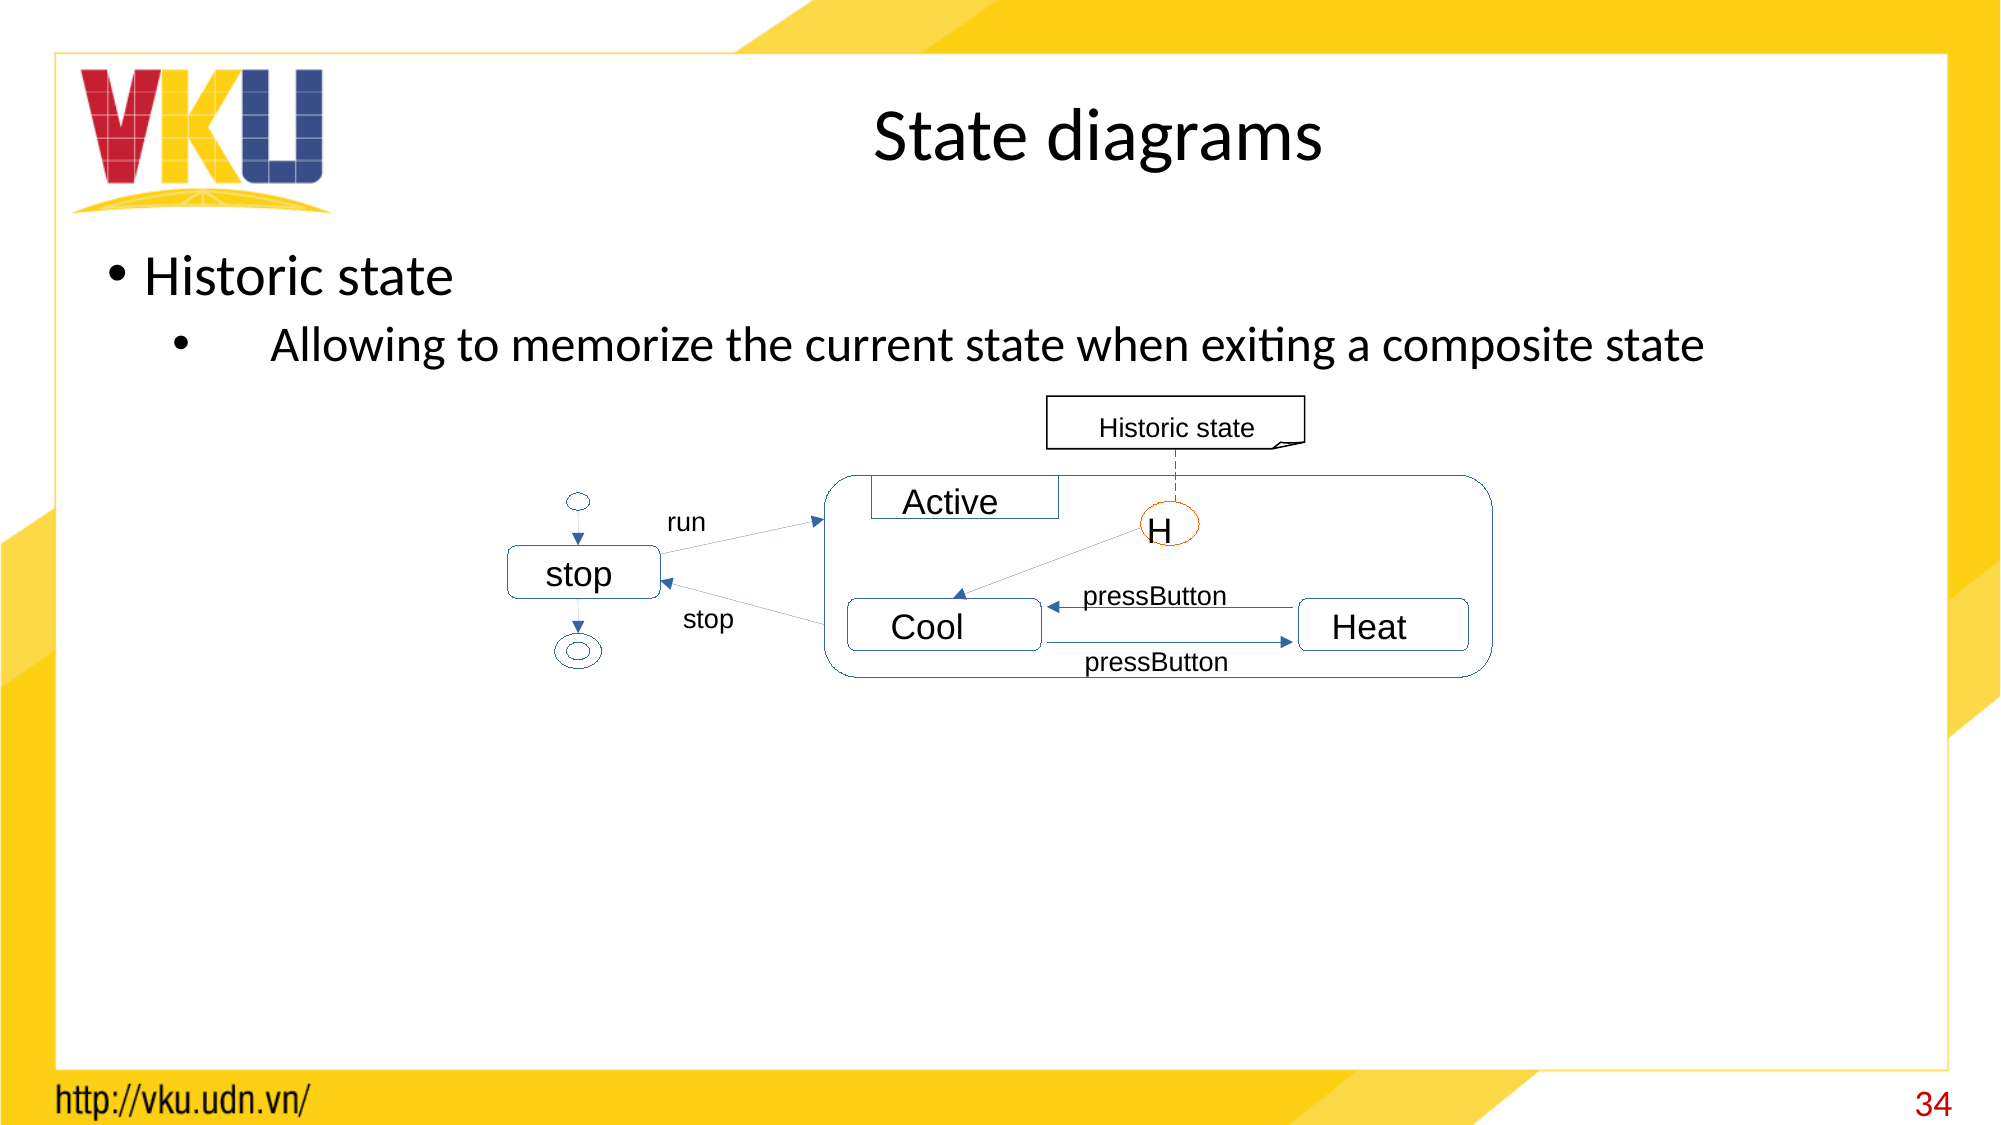

# State diagrams
Historic state
Allowing to memorize the current state when exiting a composite state

Historic state

Active

run

H

stop

pressButton

stop
Cool
Heat

pressButton

34